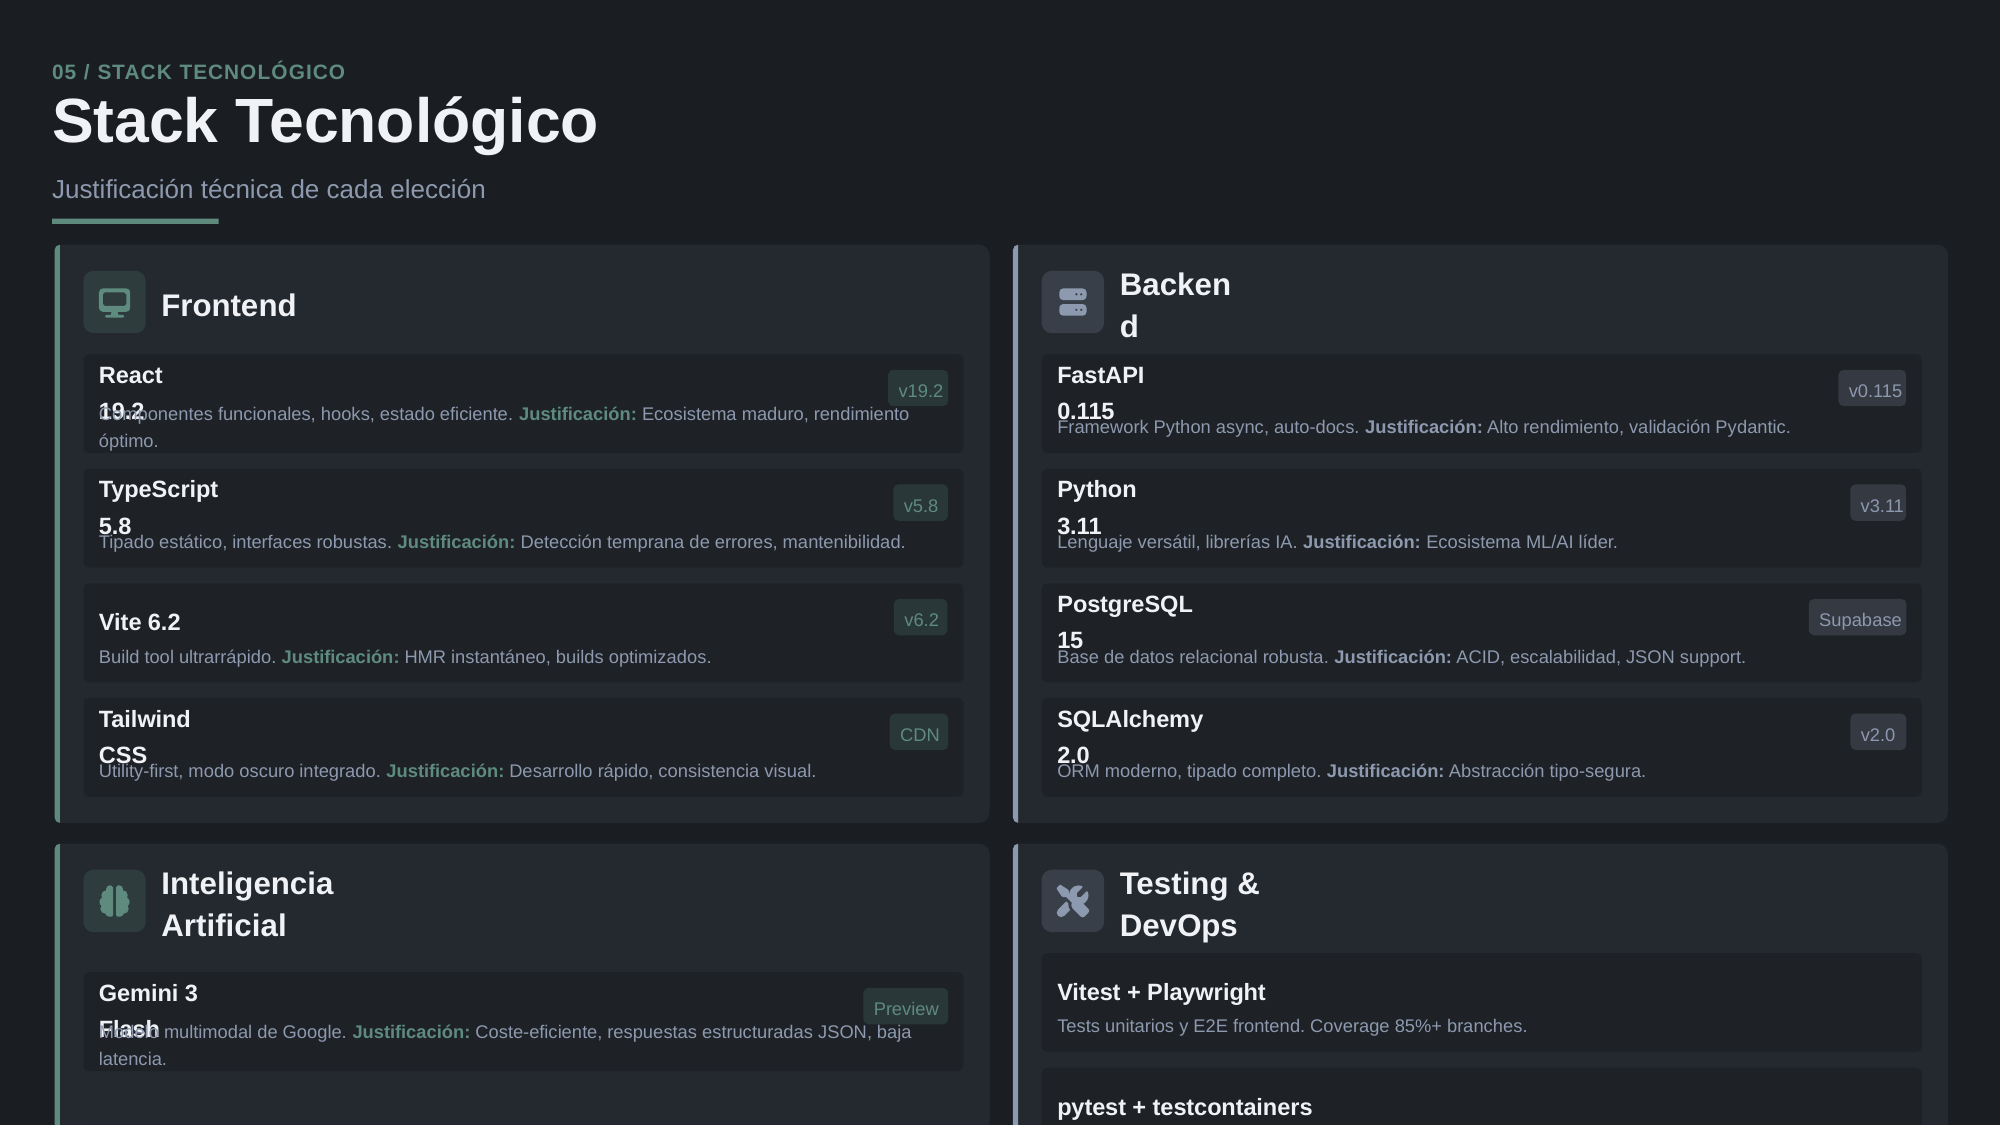

05 / STACK TECNOLÓGICO
Stack Tecnológico
Justificación técnica de cada elección

Frontend
Backend

React 19.2

v19.2
FastAPI 0.115

v0.115
Componentes funcionales, hooks, estado eficiente. Justificación: Ecosistema maduro, rendimiento óptimo.
Framework Python async, auto-docs. Justificación: Alto rendimiento, validación Pydantic.

TypeScript 5.8

v5.8
Python 3.11

v3.11
Tipado estático, interfaces robustas. Justificación: Detección temprana de errores, mantenibilidad.
Lenguaje versátil, librerías IA. Justificación: Ecosistema ML/AI líder.

Vite 6.2

v6.2
PostgreSQL 15

Supabase
Build tool ultrarrápido. Justificación: HMR instantáneo, builds optimizados.
Base de datos relacional robusta. Justificación: ACID, escalabilidad, JSON support.

Tailwind CSS

CDN
SQLAlchemy 2.0

v2.0
Utility-first, modo oscuro integrado. Justificación: Desarrollo rápido, consistencia visual.
ORM moderno, tipado completo. Justificación: Abstracción tipo-segura.

Inteligencia Artificial
Testing & DevOps

Vitest + Playwright

Gemini 3 Flash

Preview
Tests unitarios y E2E frontend. Coverage 85%+ branches.
Modelo multimodal de Google. Justificación: Coste-eficiente, respuestas estructuradas JSON, baja latencia.

pytest + testcontainers

Tests backend con PostgreSQL real en contenedores.
@google/genai

v1.38
SDK frontend oficial. Justificación: Llamadas directas desde cliente para latencia mínima.

GitHub Actions CI/CD
Pipelines automatizadas: lint → test → build → deploy.

google-generativeai

v0.8.3

Pre-commit Hooks
SDK backend Python. Justificación: Doble barrera de seguridad, validación server-side.
Husky + lint-staged. Calidad antes de cada commit.